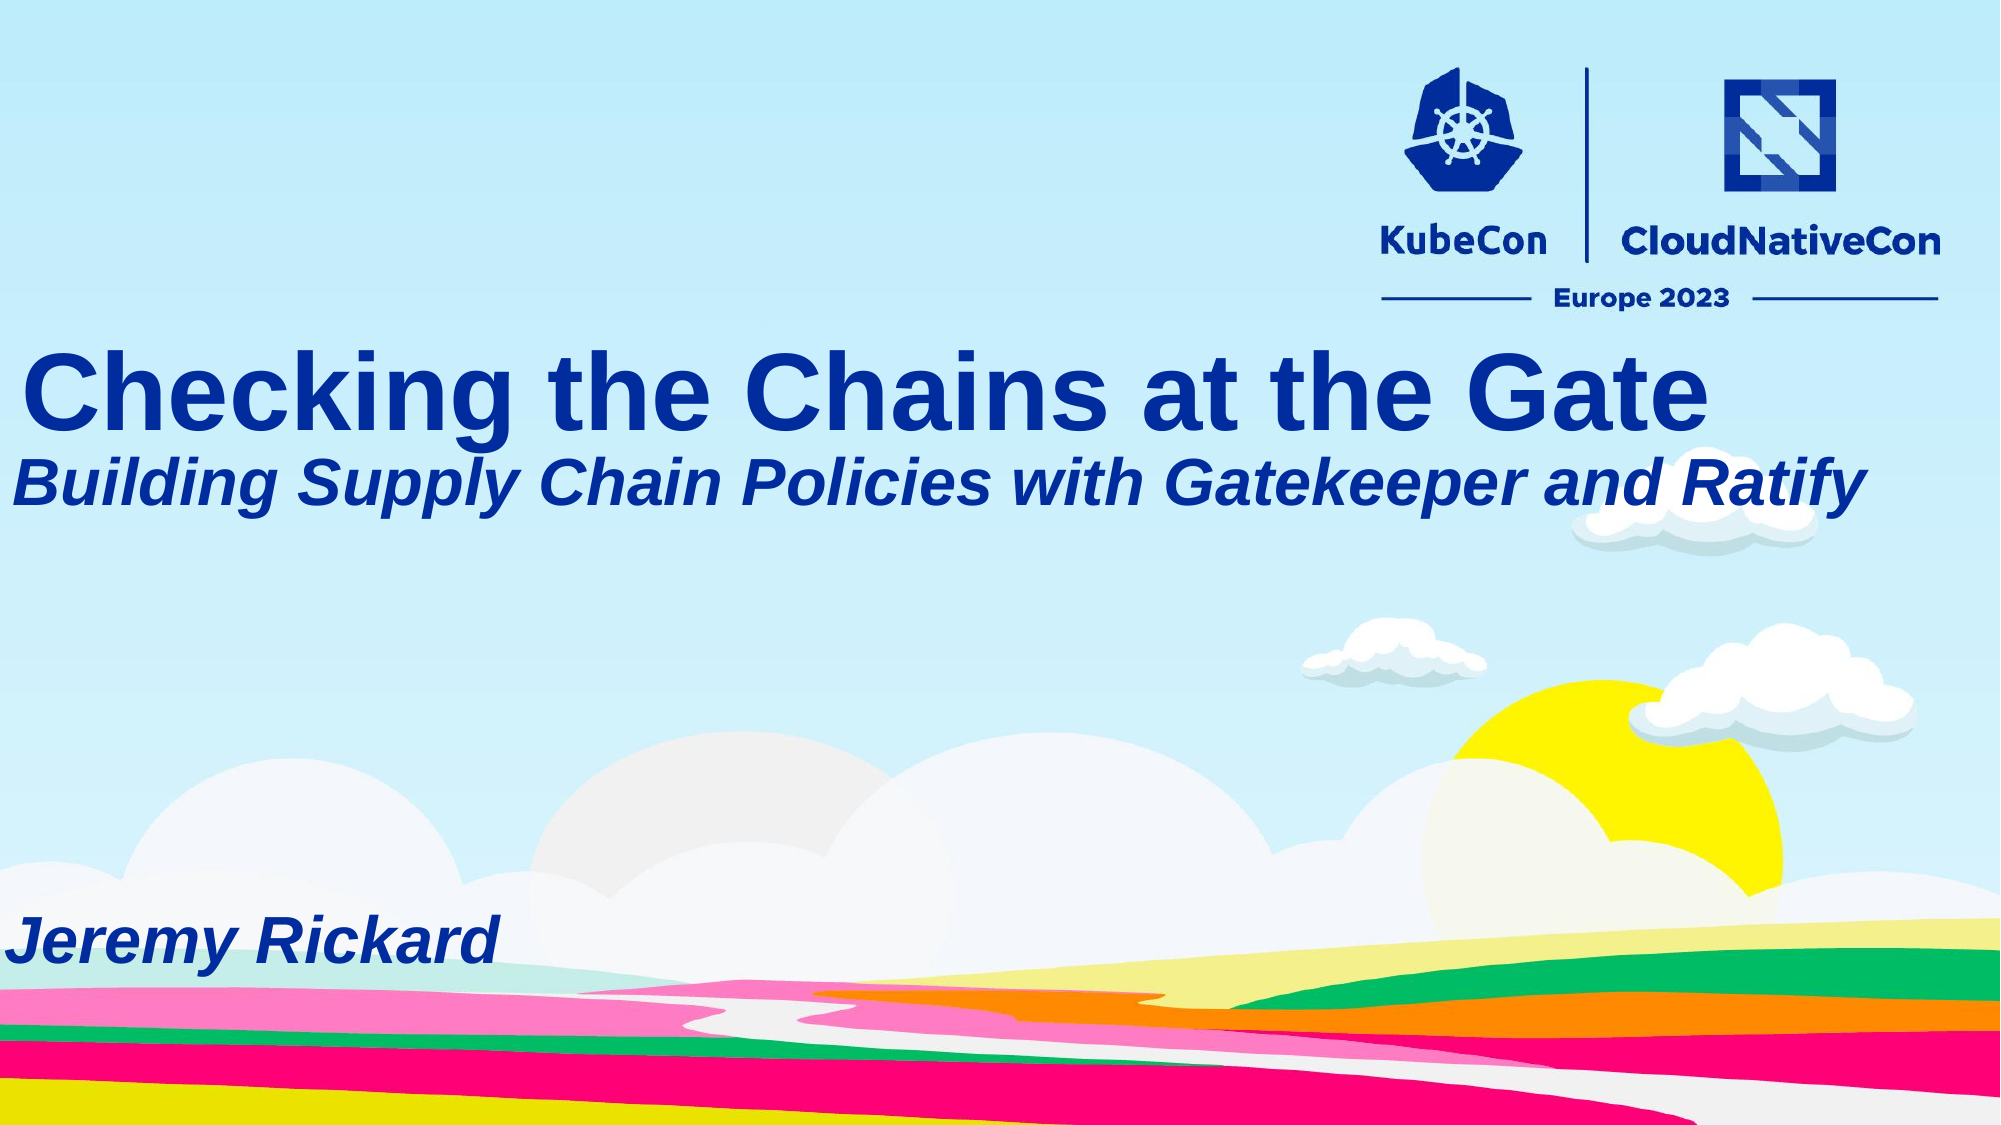

Checking the Chains at the Gate
Building Supply Chain Policies with Gatekeeper and Ratify
Jeremy Rickard